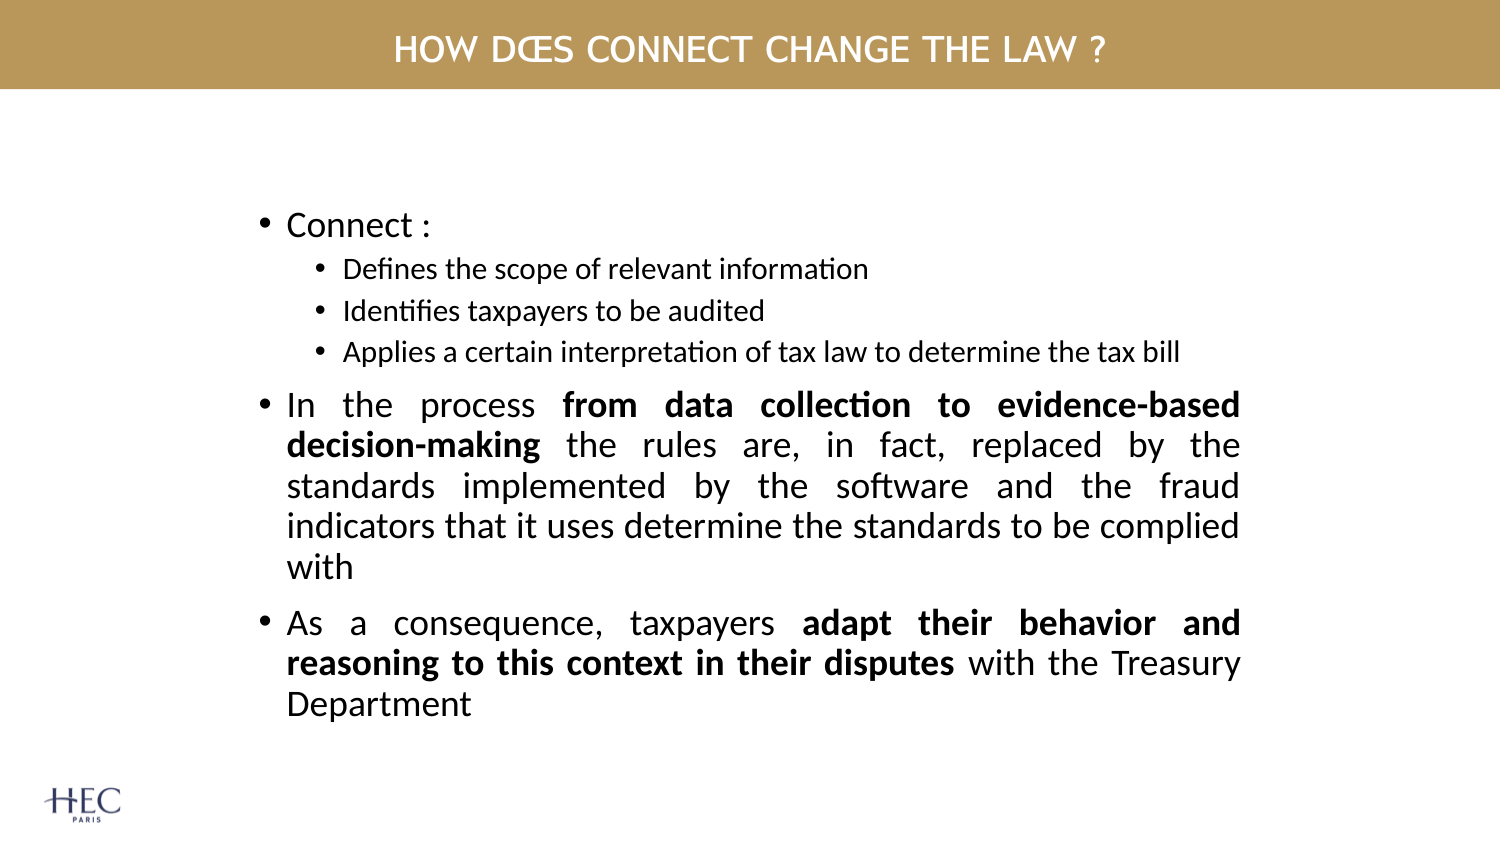

# How does Connect Change the law ?
Connect :
Defines the scope of relevant information
Identifies taxpayers to be audited
Applies a certain interpretation of tax law to determine the tax bill
In the process from data collection to evidence-based decision-making the rules are, in fact, replaced by the standards implemented by the software and the fraud indicators that it uses determine the standards to be complied with
As a consequence, taxpayers adapt their behavior and reasoning to this context in their disputes with the Treasury Department